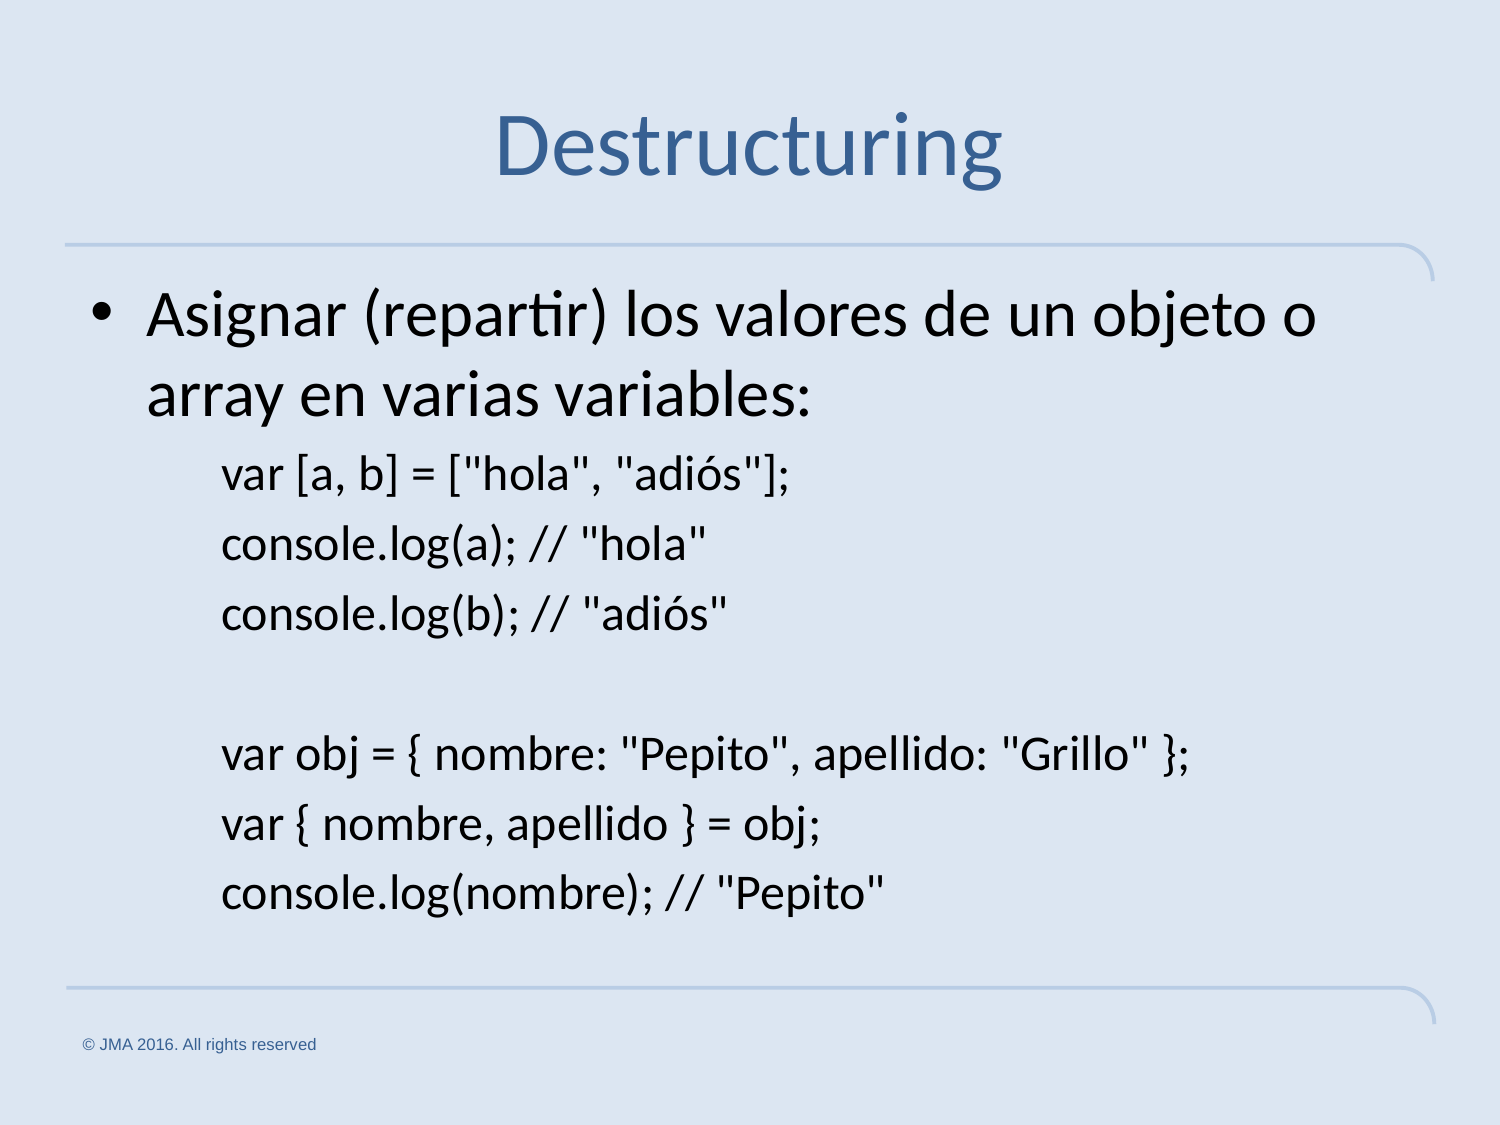

# Destructuring
Asignar (repartir) los valores de un objeto o array en varias variables:
var [a, b] = ["hola", "adiós"];
console.log(a); // "hola"
console.log(b); // "adiós"

var obj = { nombre: "Pepito", apellido: "Grillo" };
var { nombre, apellido } = obj;
console.log(nombre); // "Pepito"